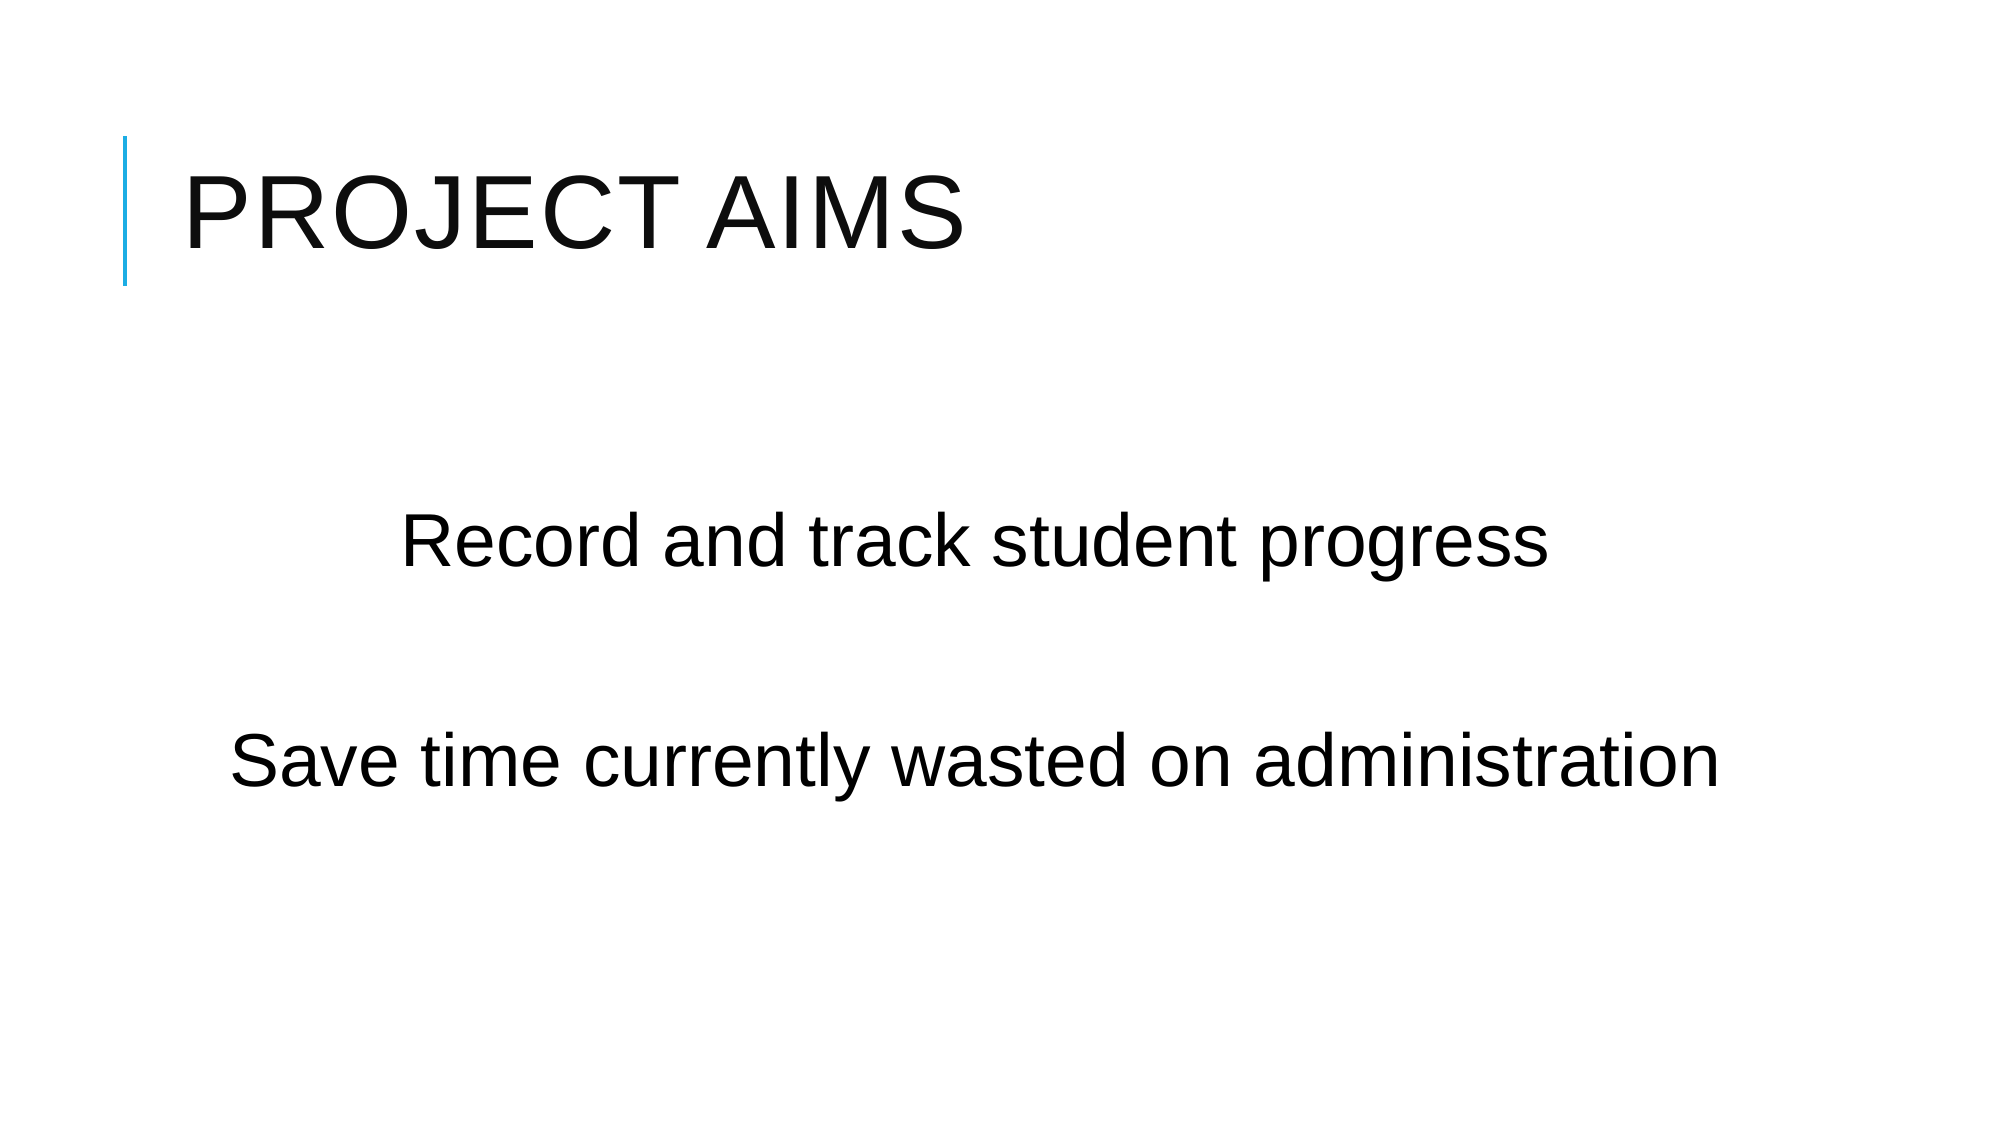

# Project Aims

Record and track student progress

Save time currently wasted on administration